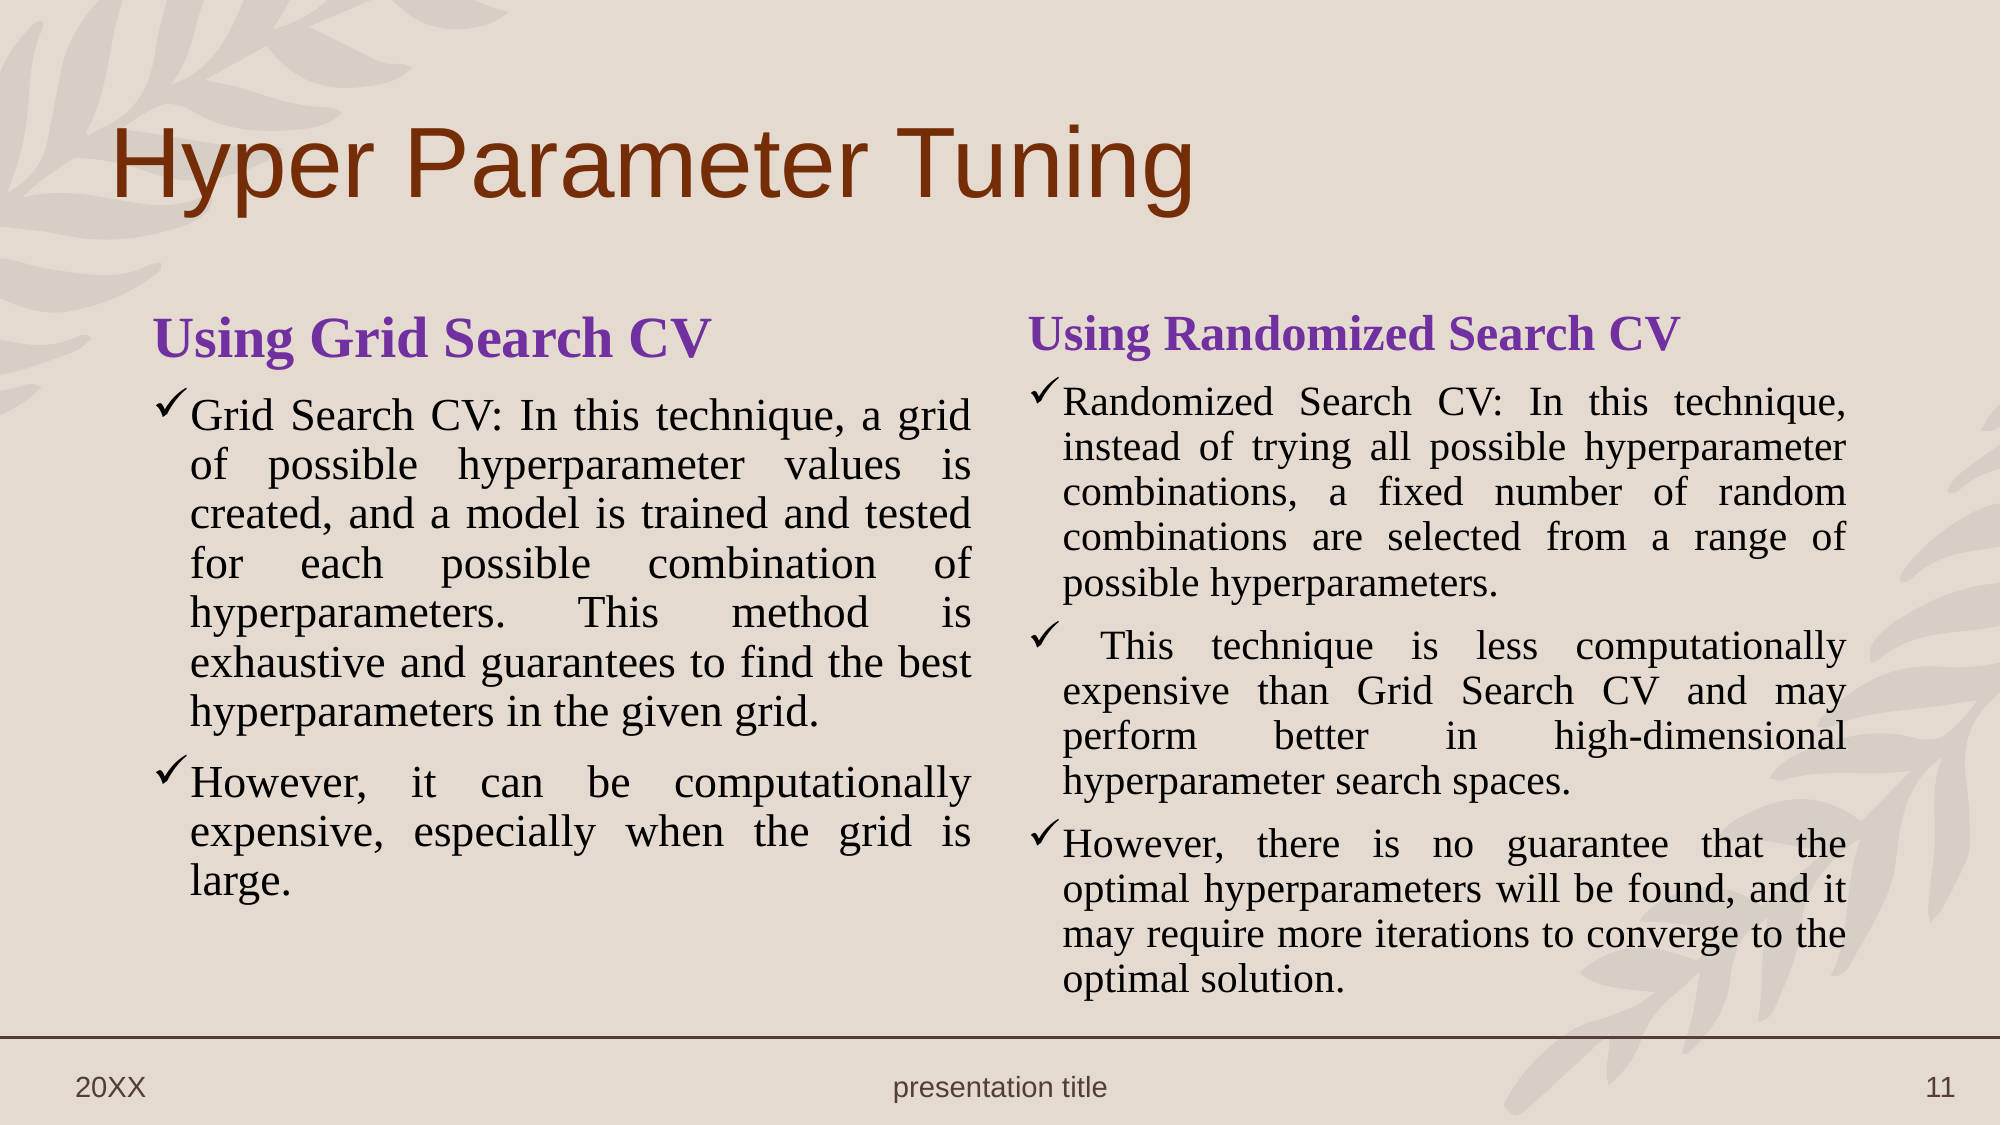

# Hyper Parameter Tuning
Using Grid Search CV
Grid Search CV: In this technique, a grid of possible hyperparameter values is created, and a model is trained and tested for each possible combination of hyperparameters. This method is exhaustive and guarantees to find the best hyperparameters in the given grid.
However, it can be computationally expensive, especially when the grid is large.

Using Randomized Search CV
Randomized Search CV: In this technique, instead of trying all possible hyperparameter combinations, a fixed number of random combinations are selected from a range of possible hyperparameters.
 This technique is less computationally expensive than Grid Search CV and may perform better in high-dimensional hyperparameter search spaces.
However, there is no guarantee that the optimal hyperparameters will be found, and it may require more iterations to converge to the optimal solution.
20XX
presentation title
11